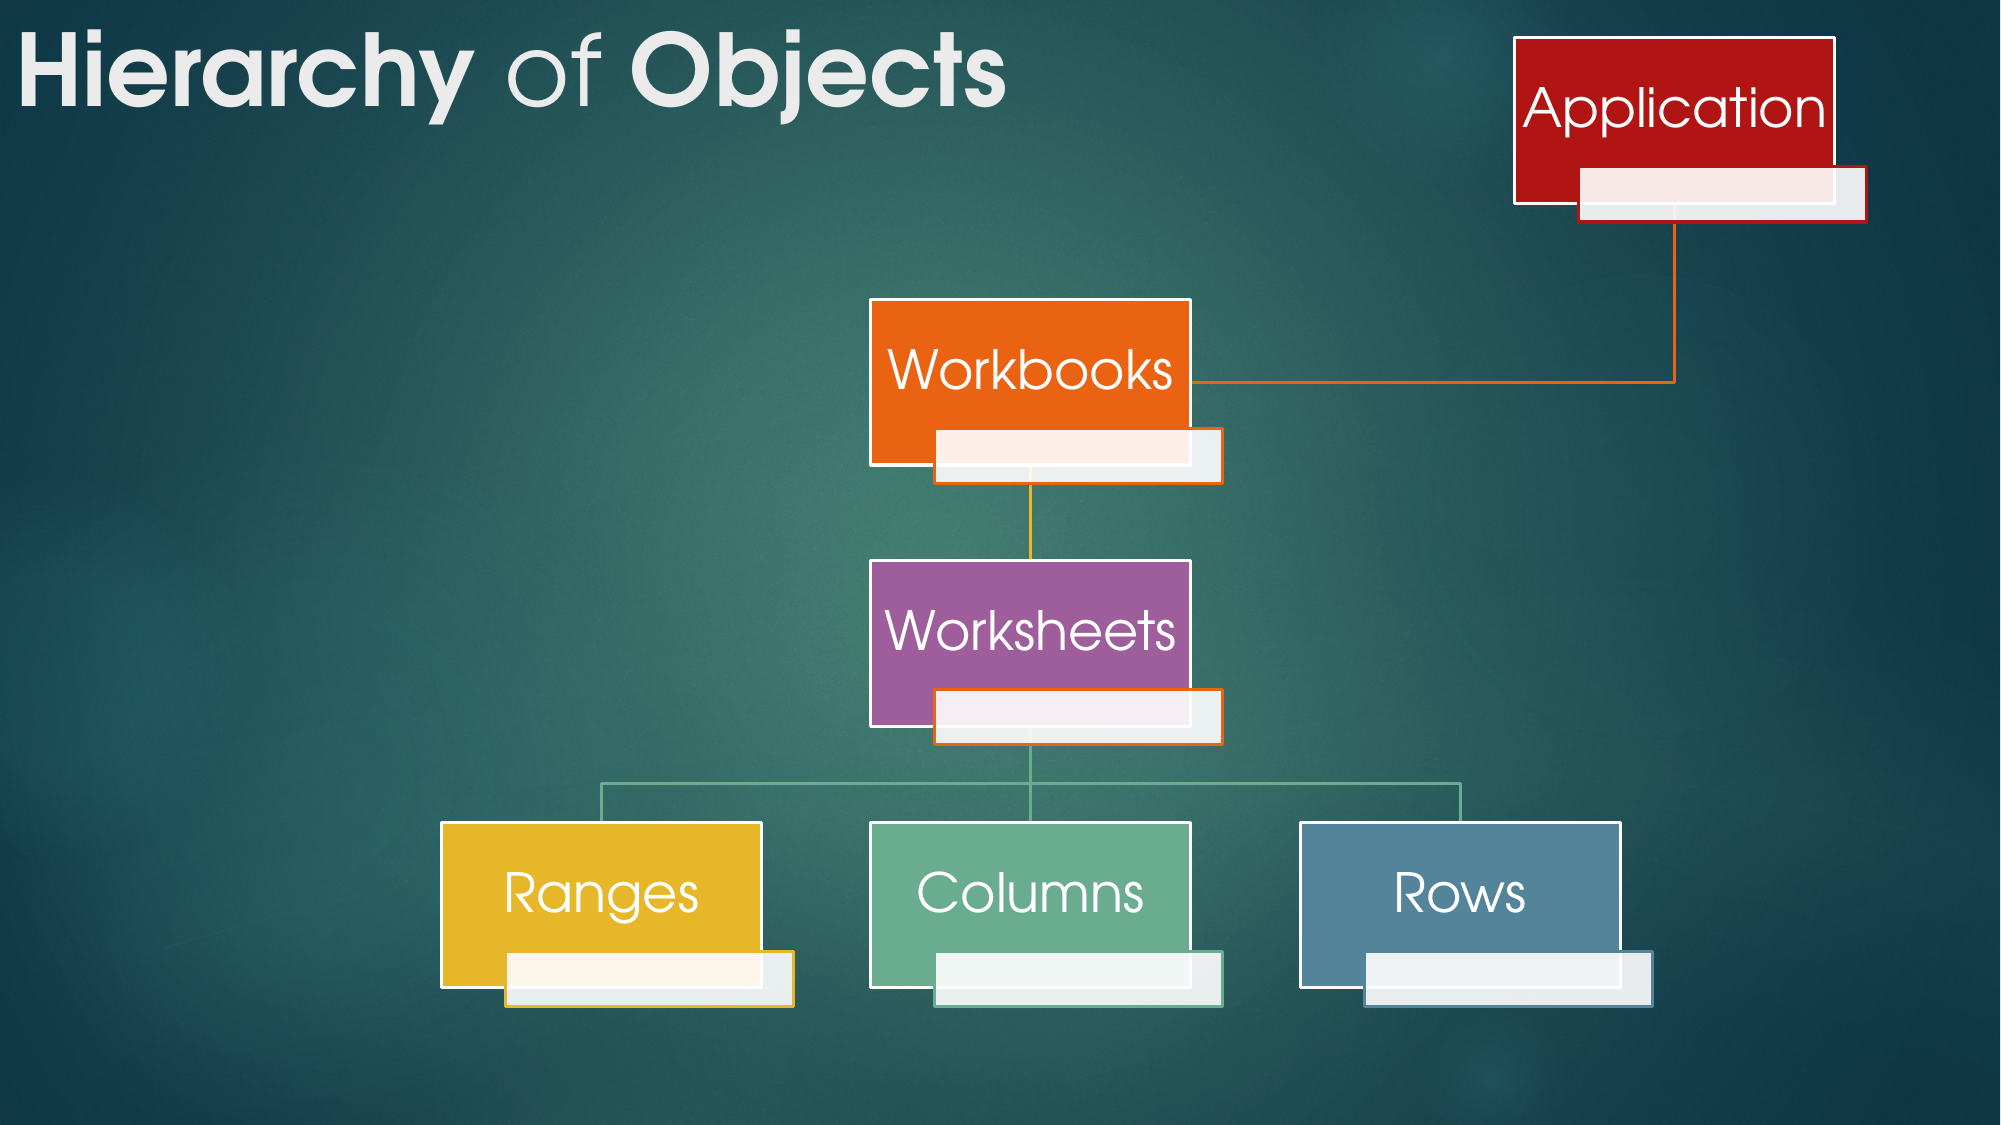

# Hierarchy of Objects
Application

Workbooks

Worksheets

Ranges

Columns

Rows